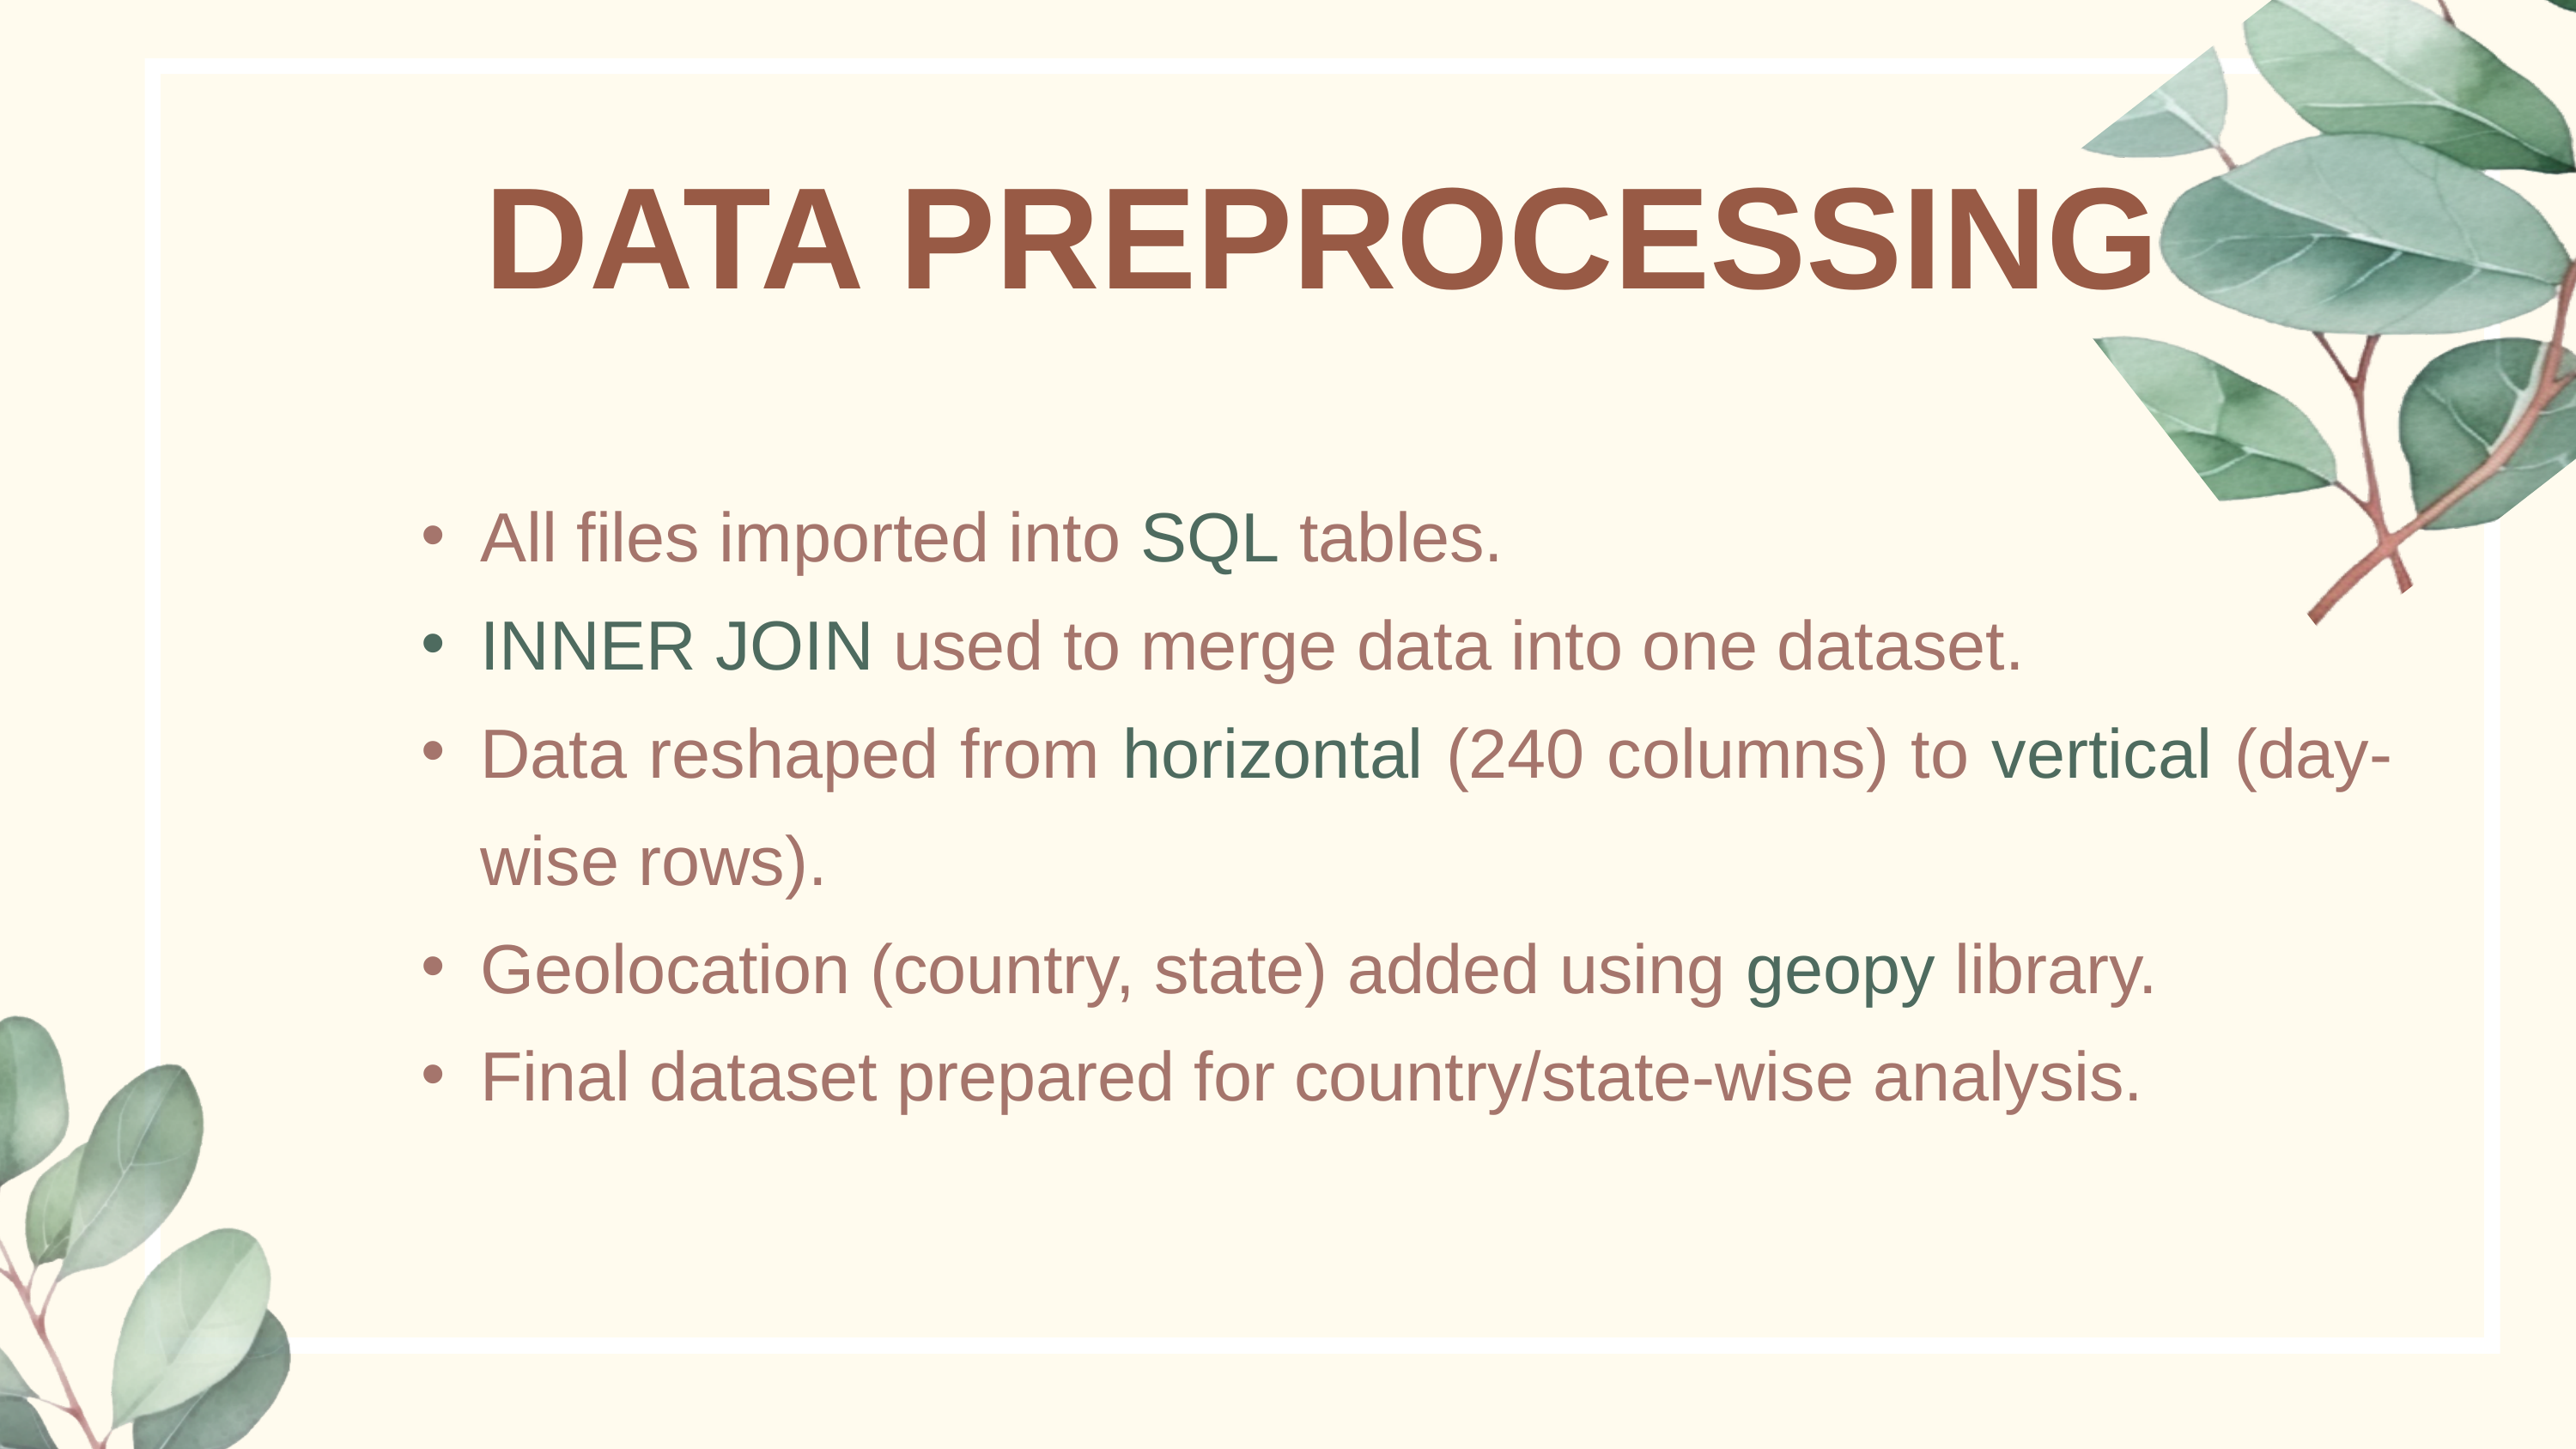

DATA PREPROCESSING
All files imported into SQL tables.
INNER JOIN used to merge data into one dataset.
Data reshaped from horizontal (240 columns) to vertical (day-wise rows).
Geolocation (country, state) added using geopy library.
Final dataset prepared for country/state-wise analysis.